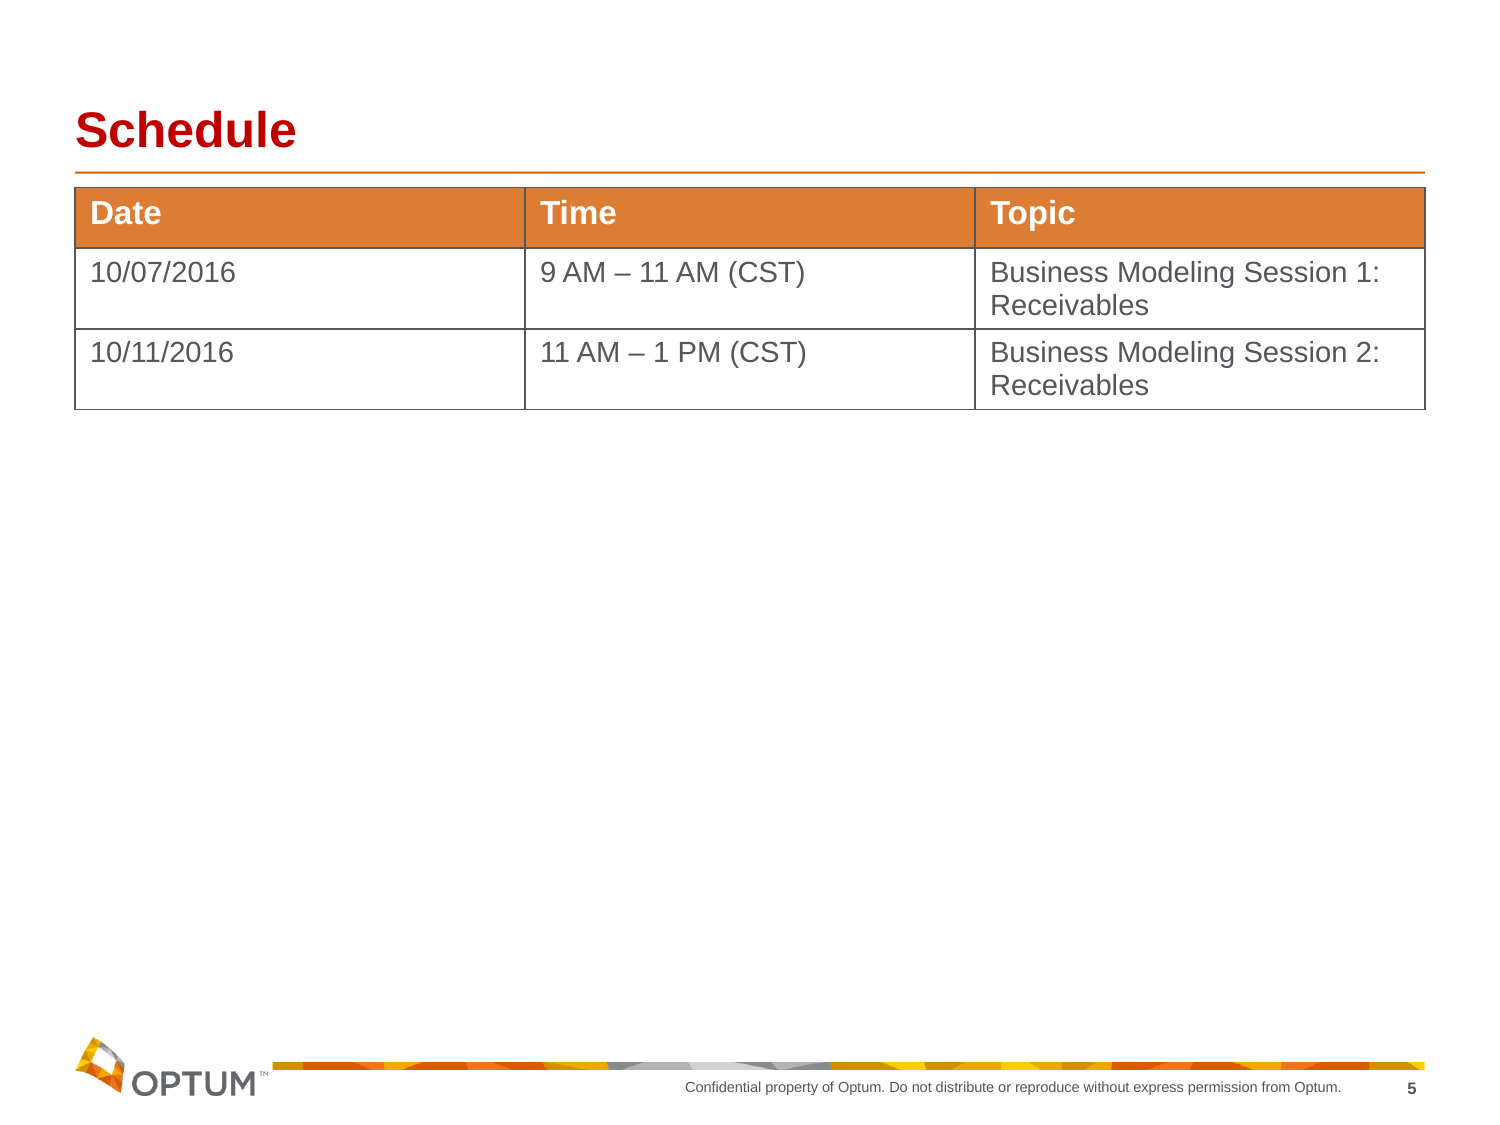

# Schedule
| Date | Time | Topic |
| --- | --- | --- |
| 10/07/2016 | 9 AM – 11 AM (CST) | Business Modeling Session 1: Receivables |
| 10/11/2016 | 11 AM – 1 PM (CST) | Business Modeling Session 2: Receivables |